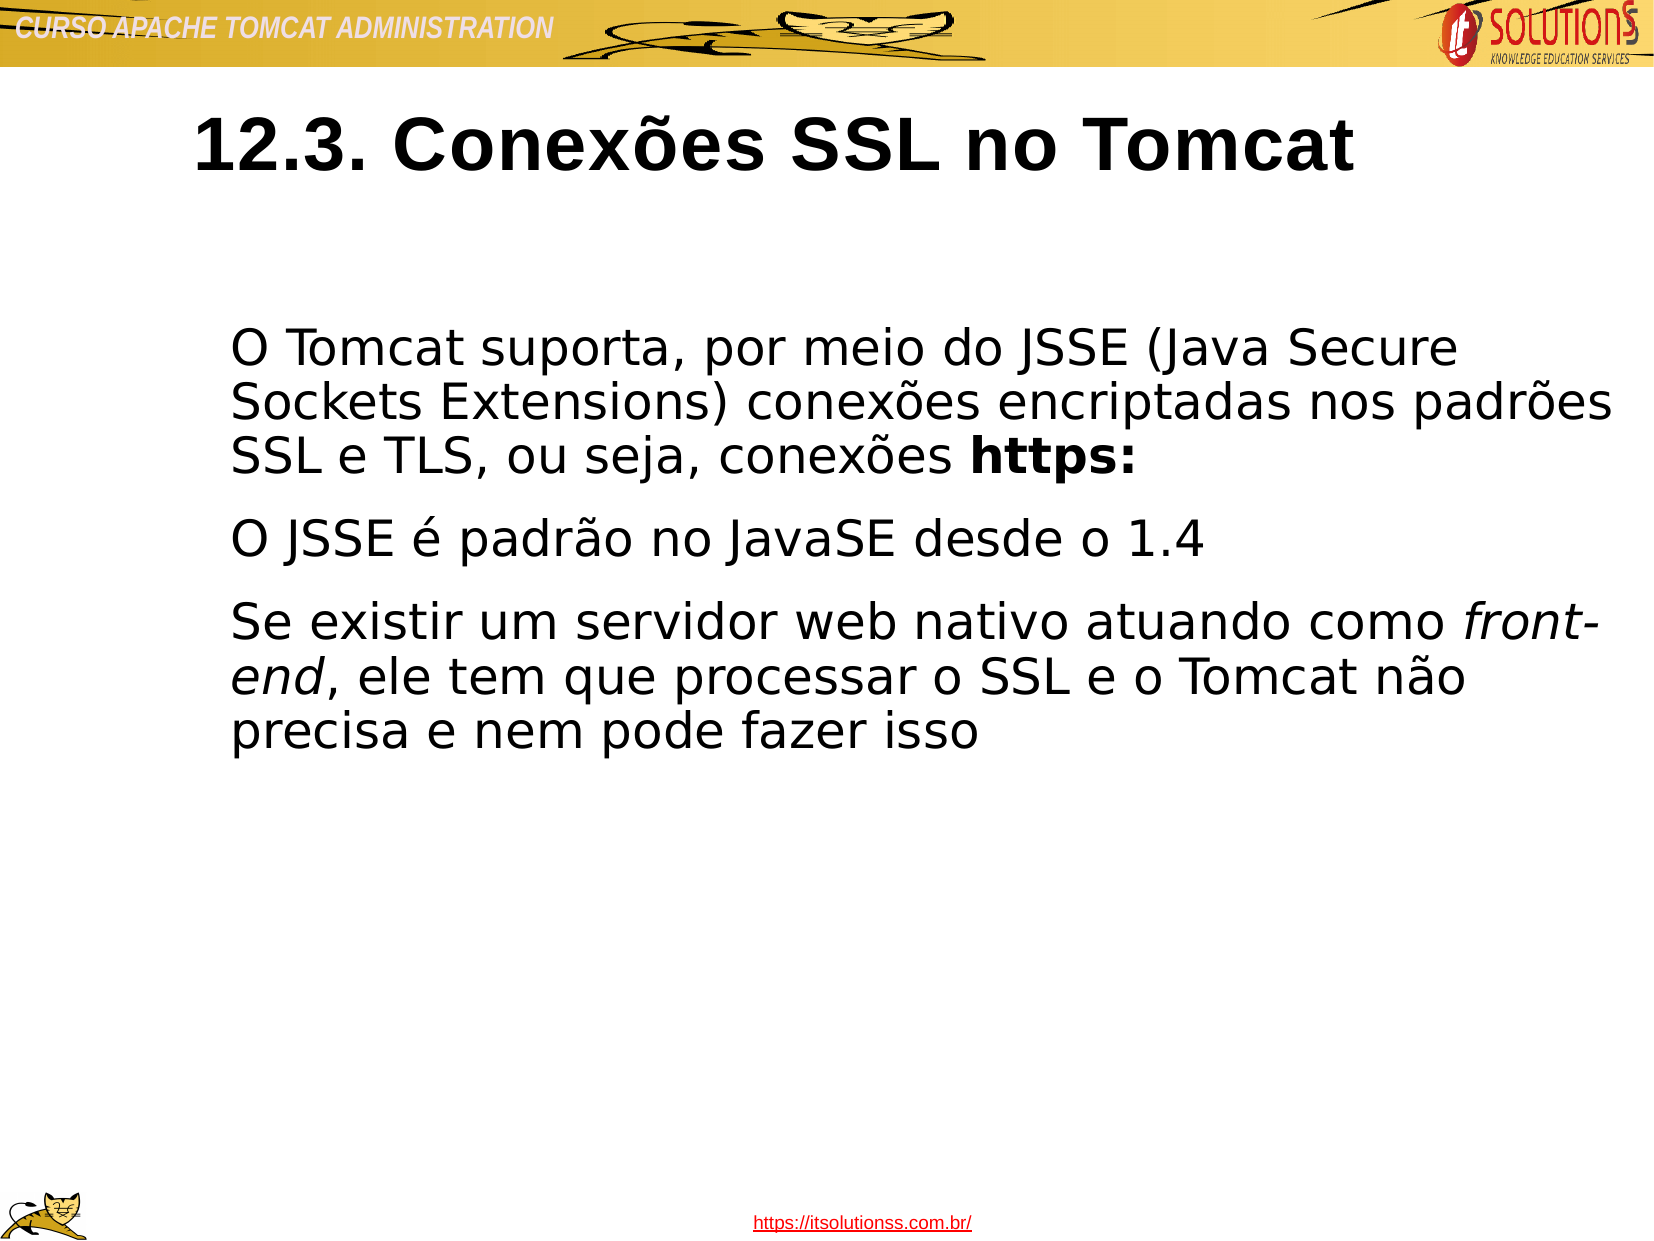

12.3. Conexões SSL no Tomcat
O Tomcat suporta, por meio do JSSE (Java Secure Sockets Extensions) conexões encriptadas nos padrões SSL e TLS, ou seja, conexões https:
O JSSE é padrão no JavaSE desde o 1.4
Se existir um servidor web nativo atuando como front-end, ele tem que processar o SSL e o Tomcat não precisa e nem pode fazer isso